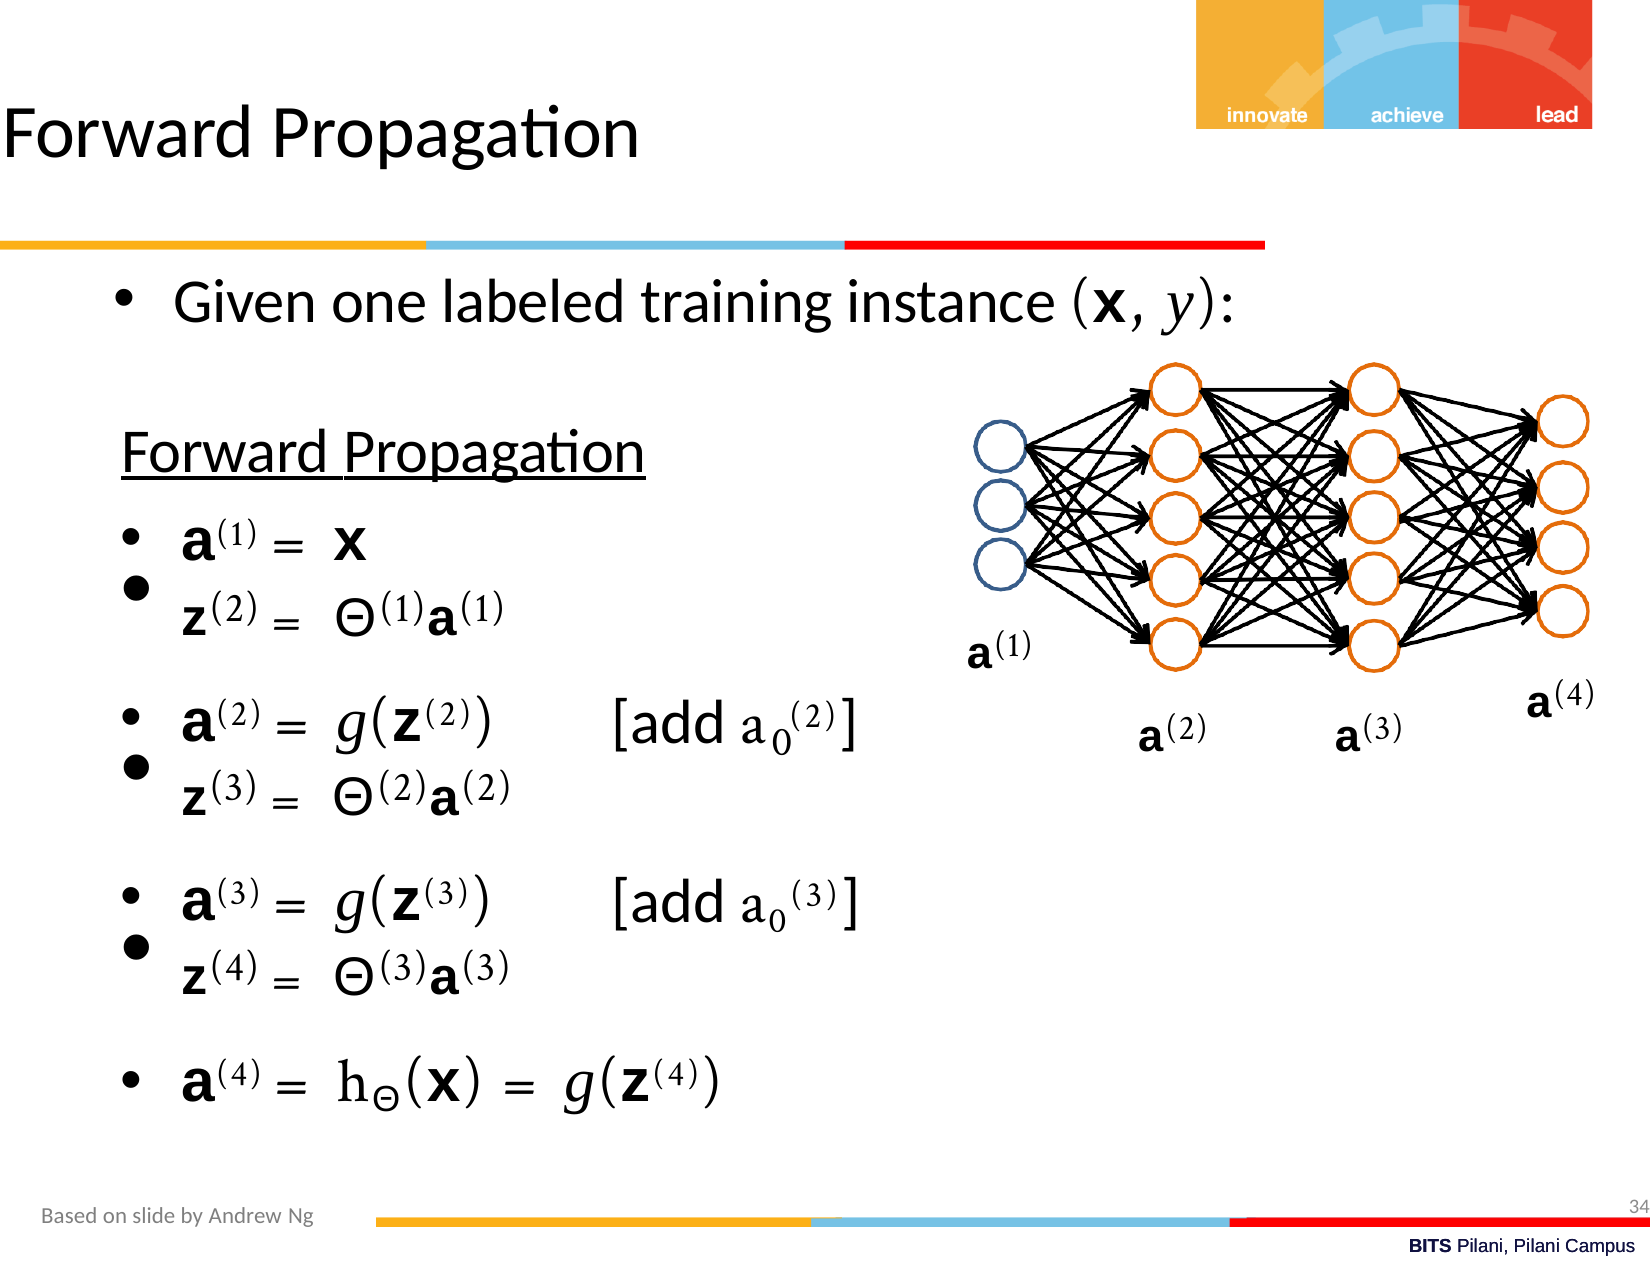

Forward Propagation
Given one labeled training instance (x, y):

Forward Propagation
a(1) = x
z(2) = Θ(1)a(1)
a(1)
a(4)
a(2)
a(3)
a(2) = g(z(2))
z(3) = Θ(2)a(2)
a(3) = g(z(3))
z(4) = Θ(3)a(3)
[add a (2)]
0
[add a0(3)]
a(4) = hΘ(x) = g(z(4))
34
Based on slide by Andrew Ng